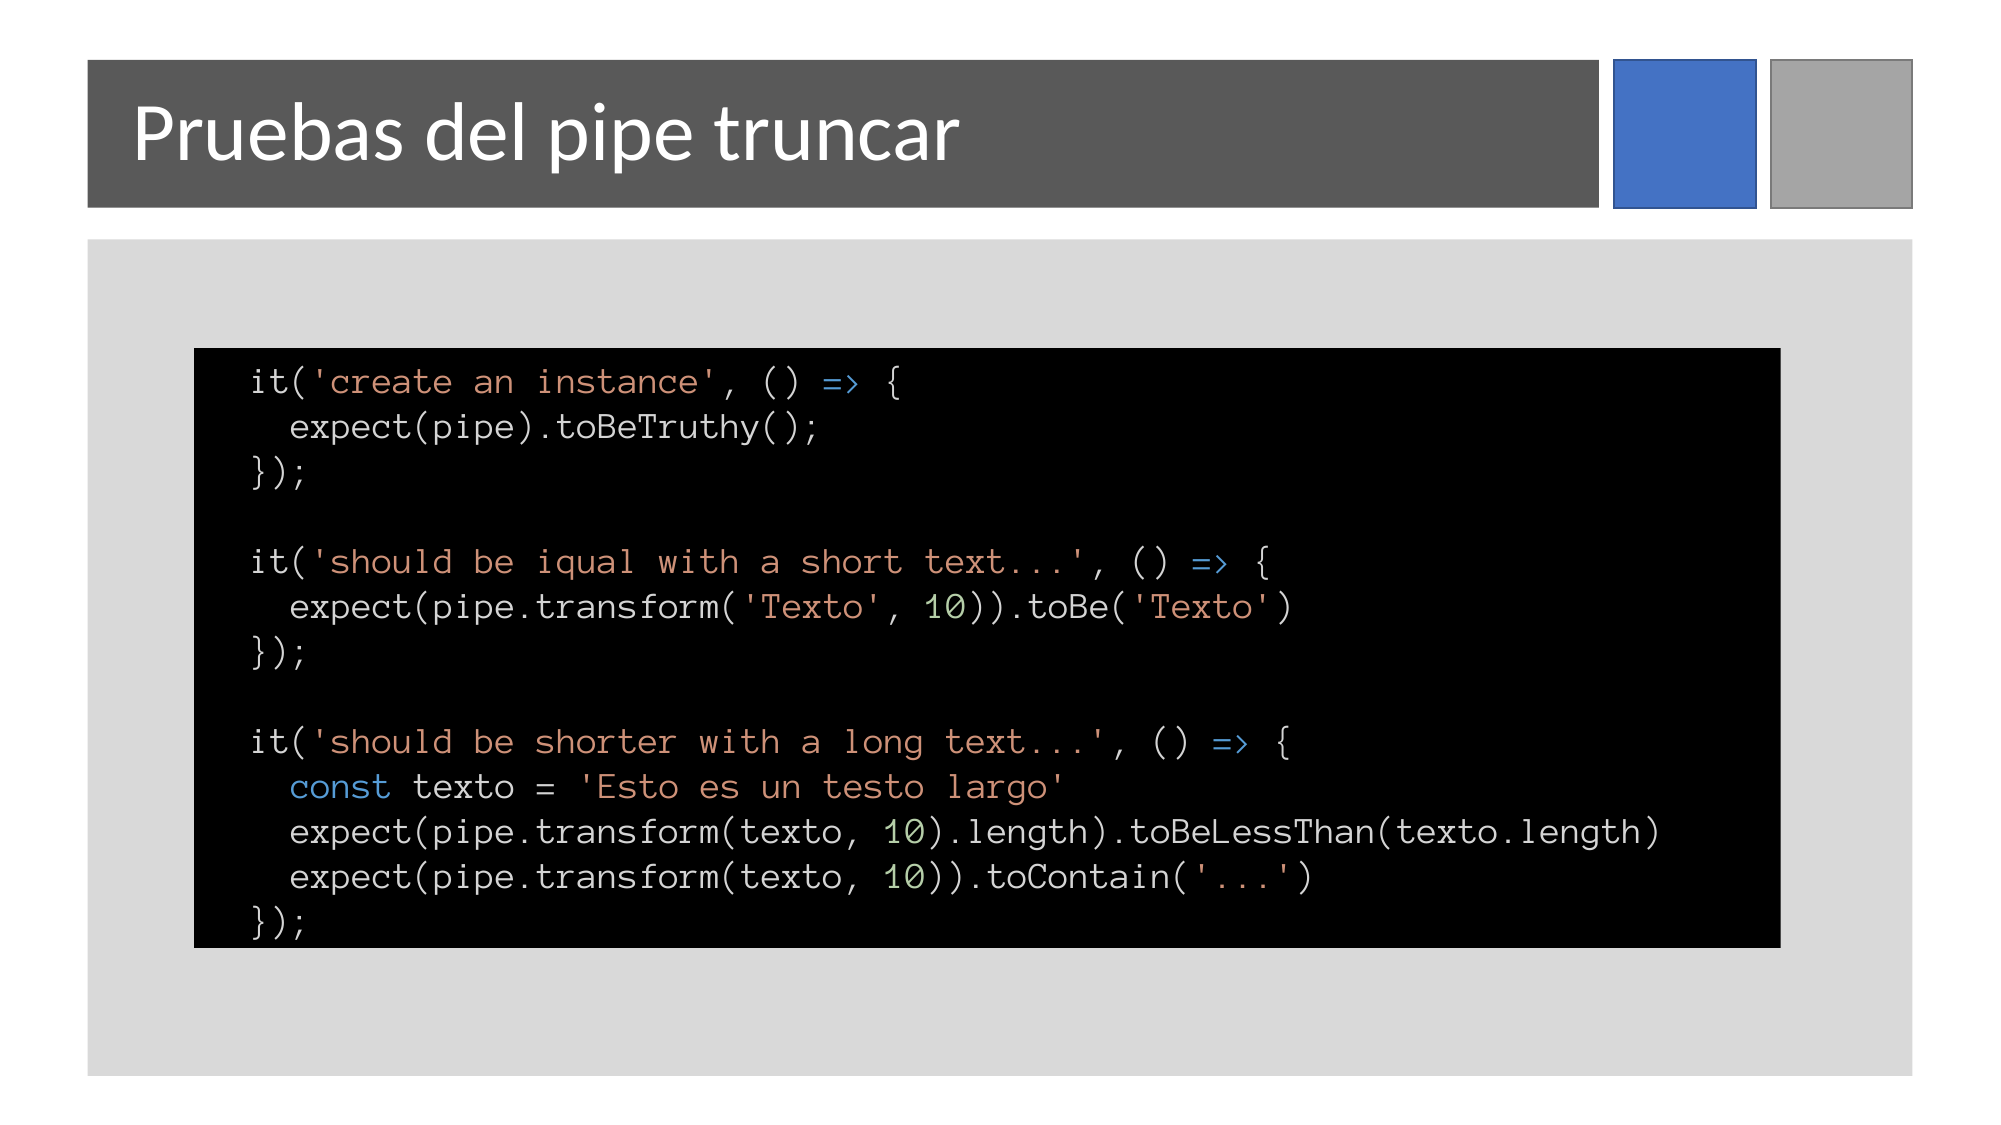

# Pruebas del pipe truncar
  it('create an instance', () => {
    expect(pipe).toBeTruthy();
  });
  it('should be iqual with a short text...', () => {
    expect(pipe.transform('Texto', 10)).toBe('Texto')
  });
  it('should be shorter with a long text...', () => {
    const texto = 'Esto es un testo largo'
    expect(pipe.transform(texto, 10).length).toBeLessThan(texto.length)
    expect(pipe.transform(texto, 10)).toContain('...')
  });